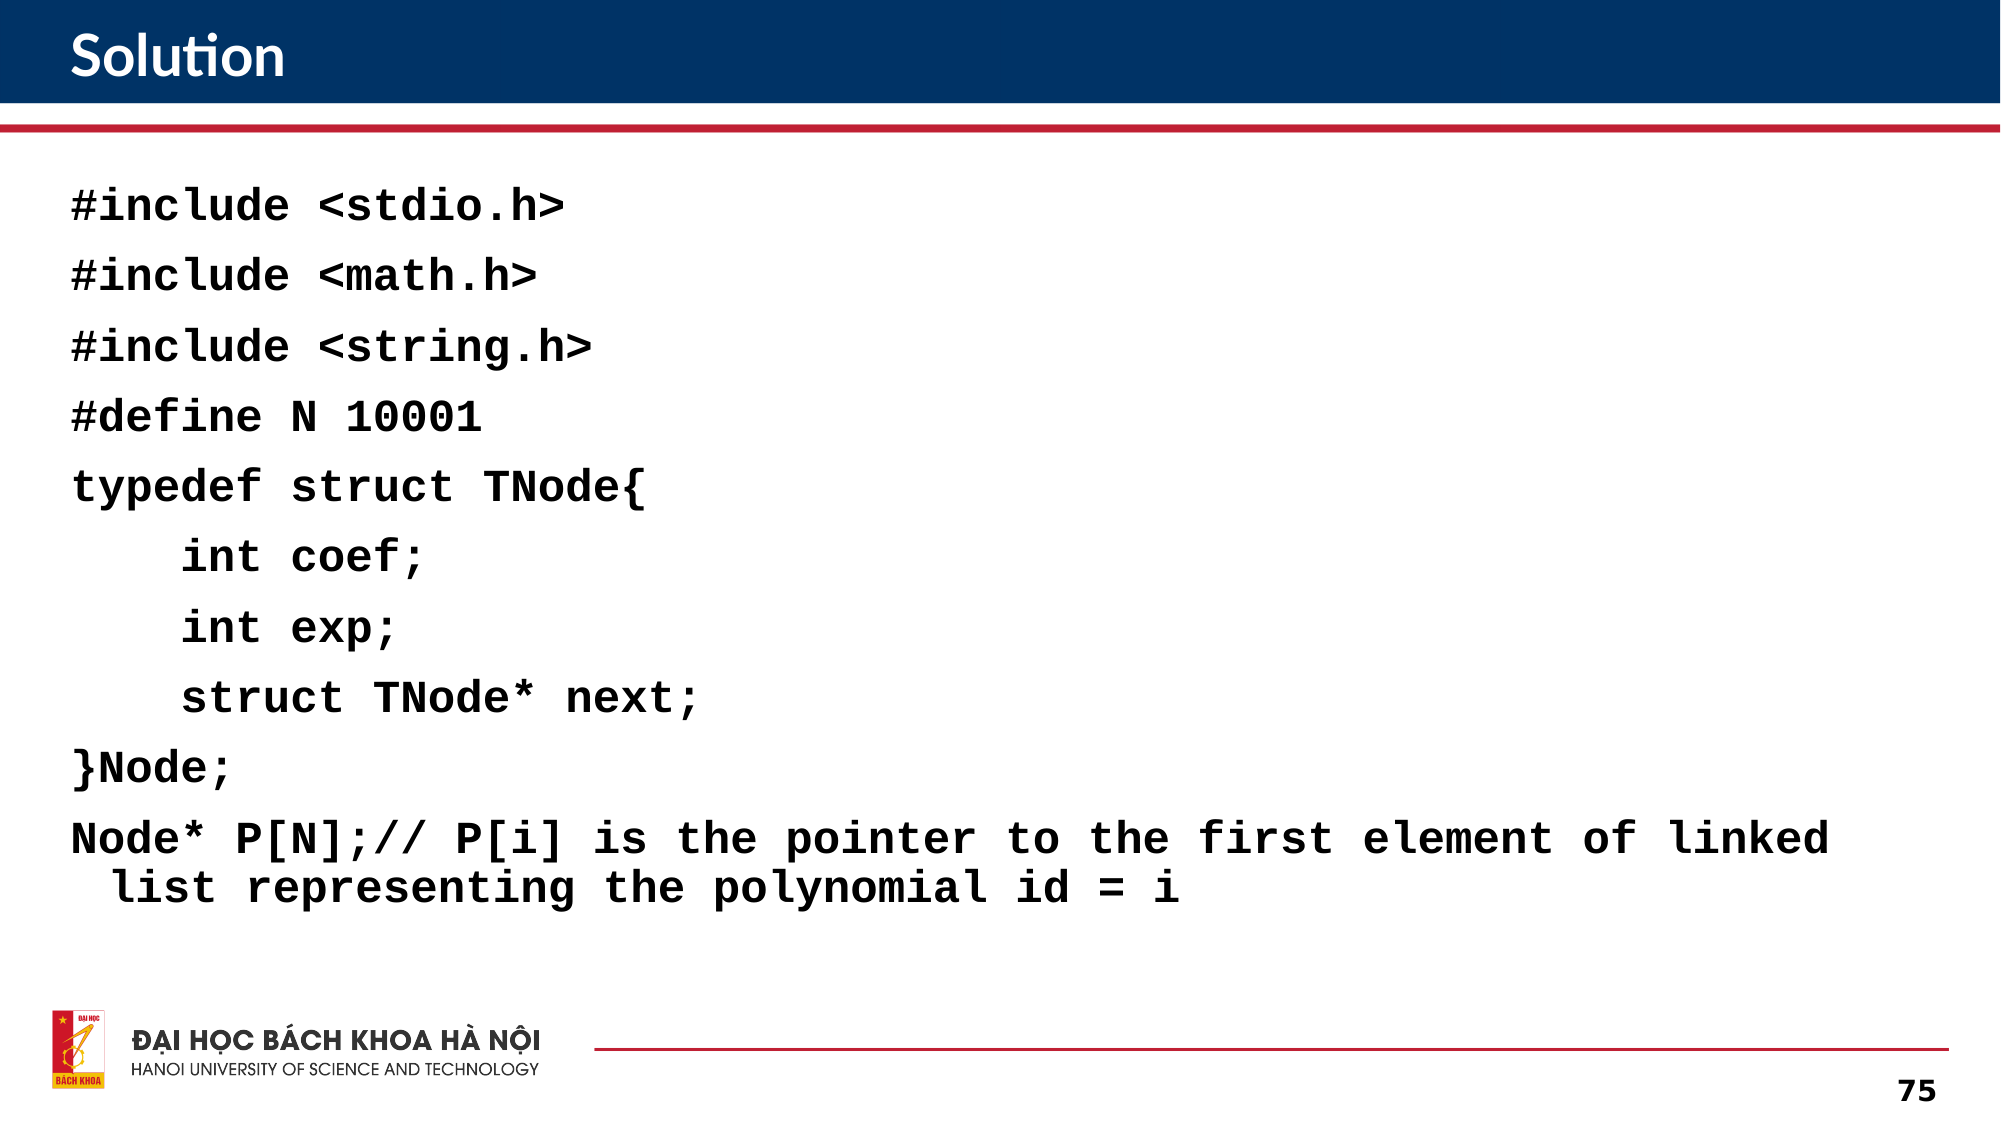

# Solution
#include <stdio.h>
#include <math.h>
#include <string.h>
#define N 10001
typedef struct TNode{
    int coef;
    int exp;
    struct TNode* next;
}Node;
Node* P[N];// P[i] is the pointer to the first element of linked list representing the polynomial id = i
75